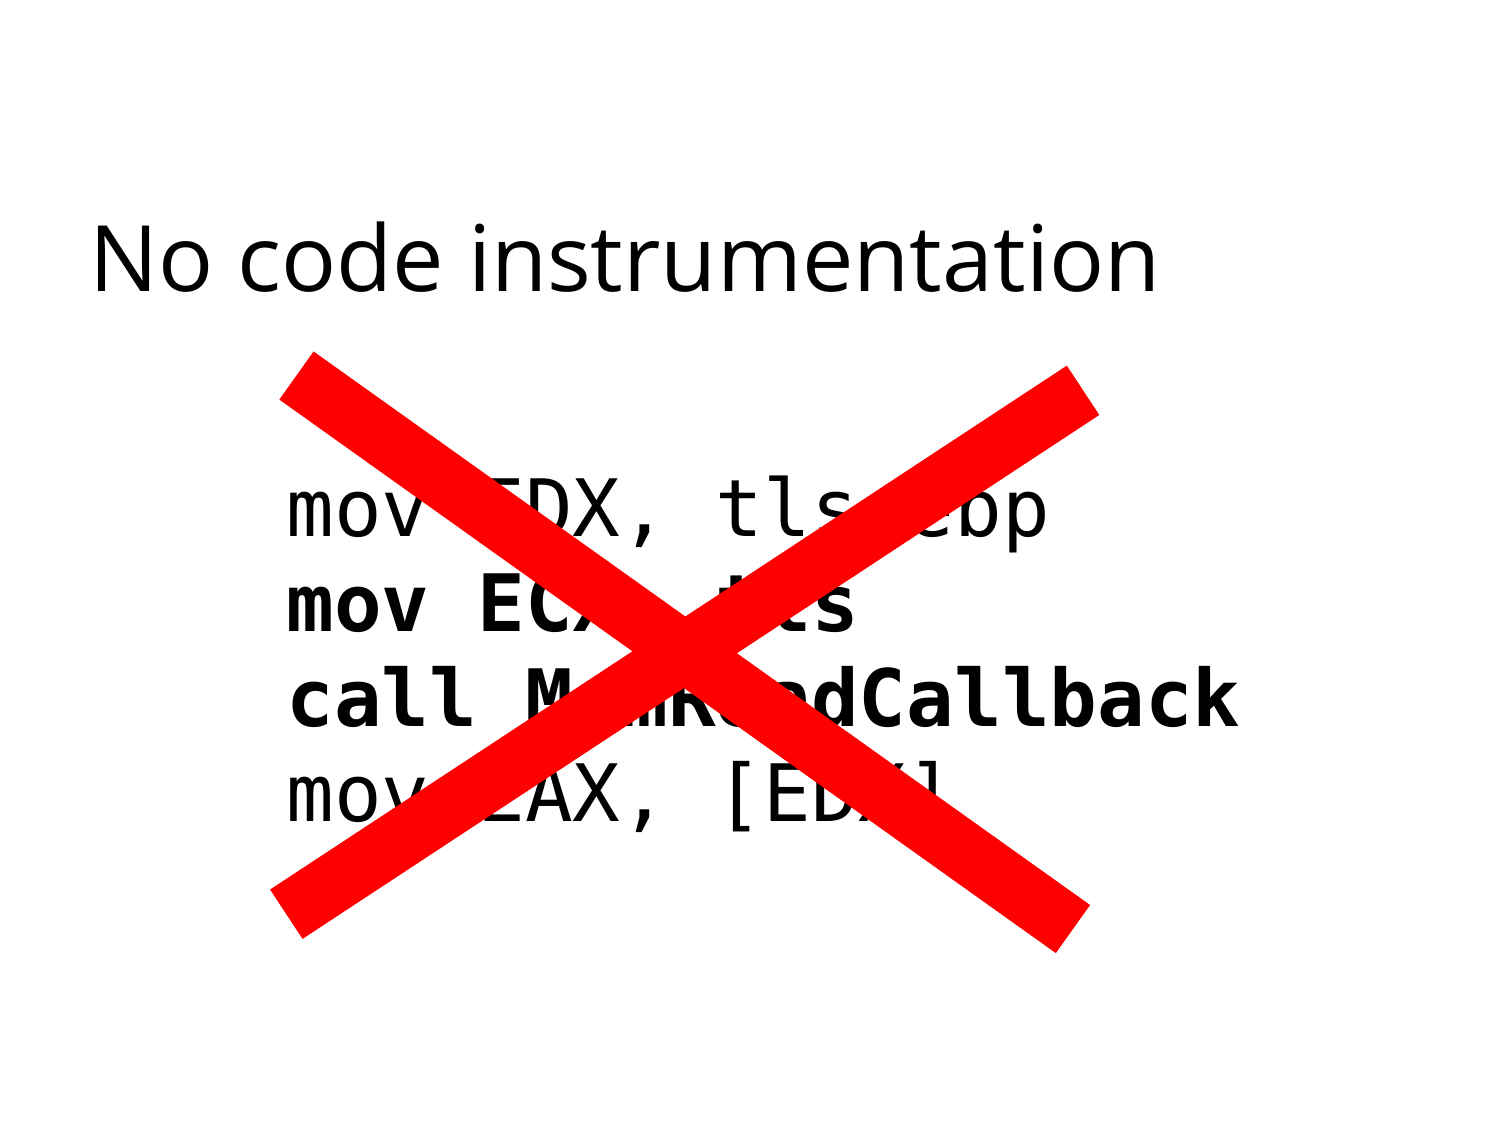

No code instrumentation

mov EDX, tls.ebp
mov ECX, tls
call MemReadCallback
mov EAX, [EDX]